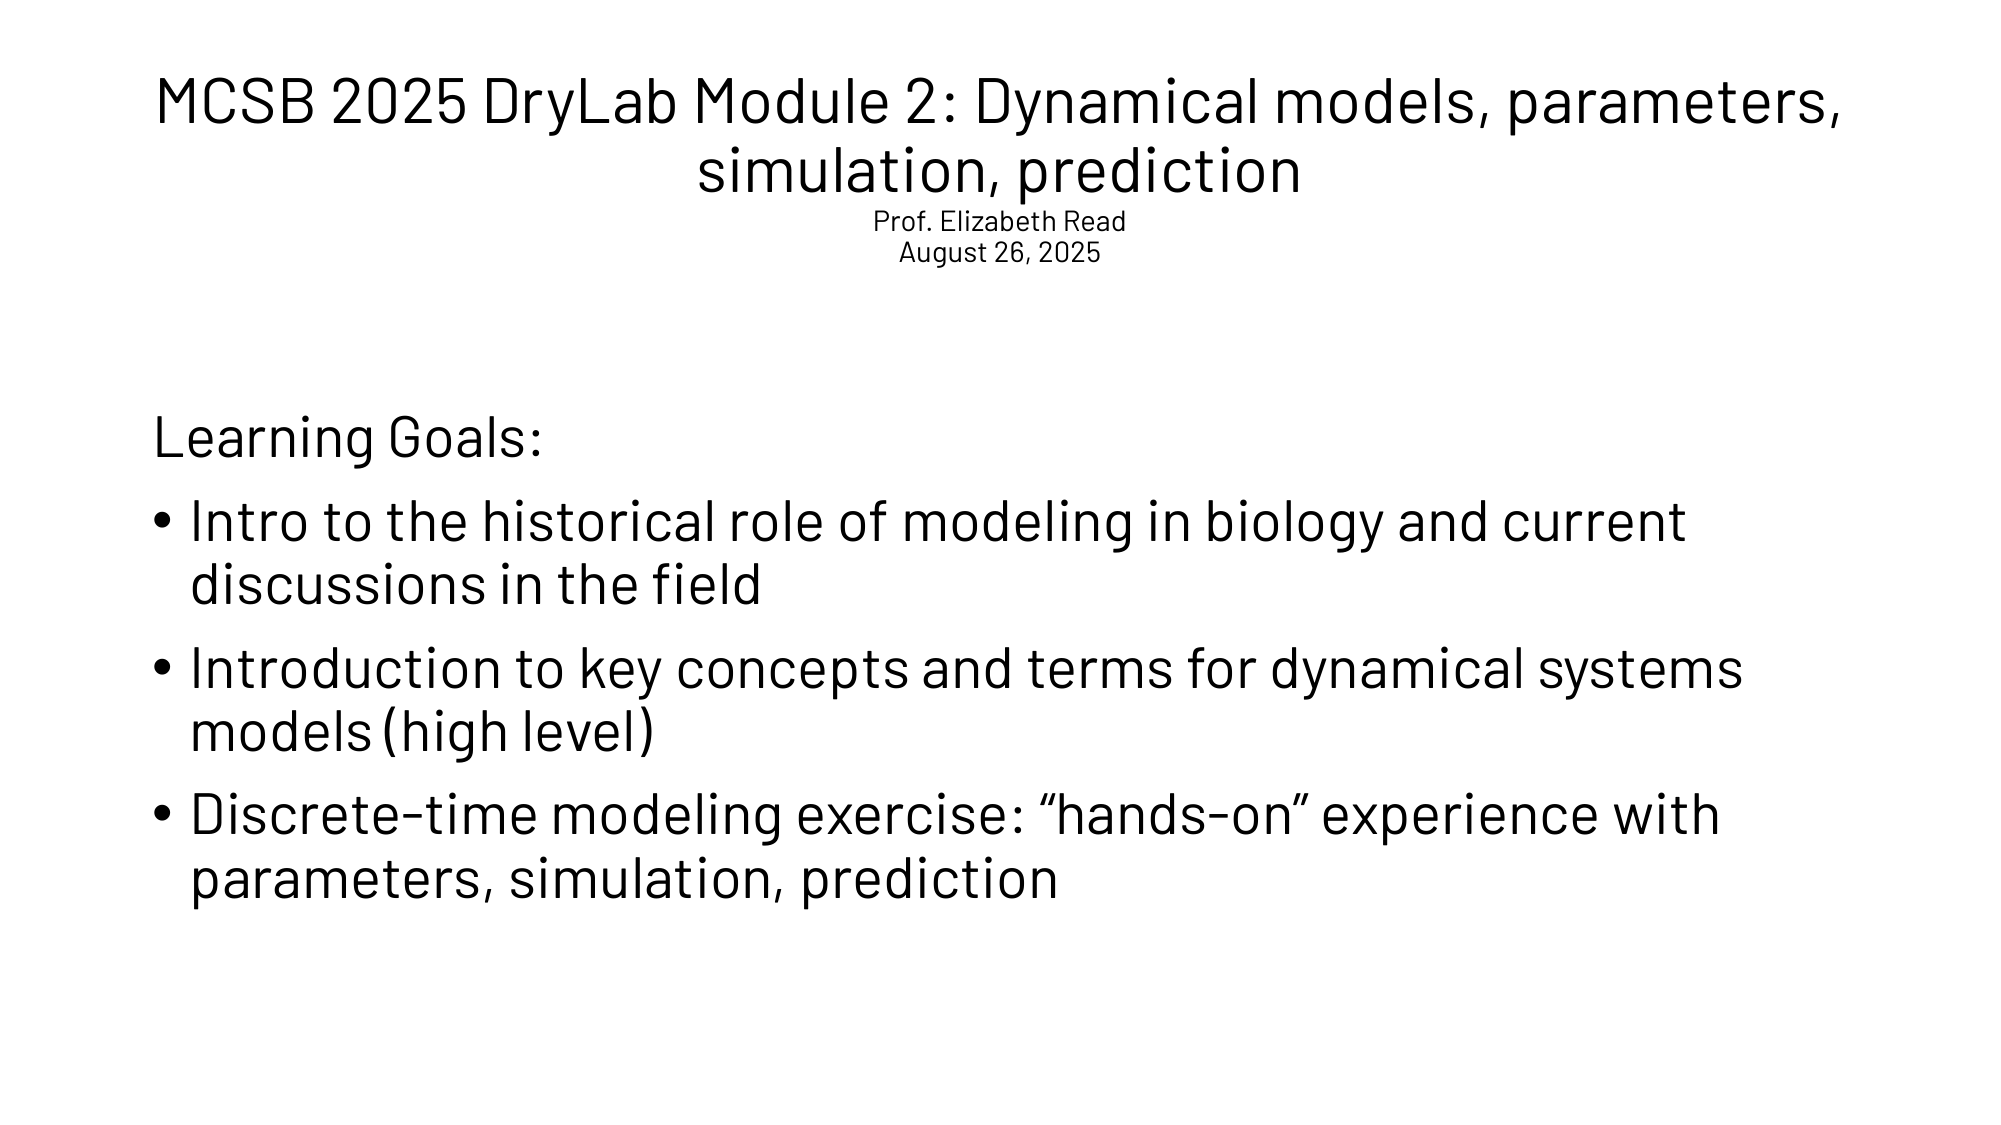

# MCSB 2025 DryLab Module 2: Dynamical models, parameters, simulation, prediction Prof. Elizabeth Read August 26, 2025
Learning Goals:
Intro to the historical role of modeling in biology and current discussions in the field
Introduction to key concepts and terms for dynamical systems models (high level)
Discrete-time modeling exercise: “hands-on” experience with parameters, simulation, prediction